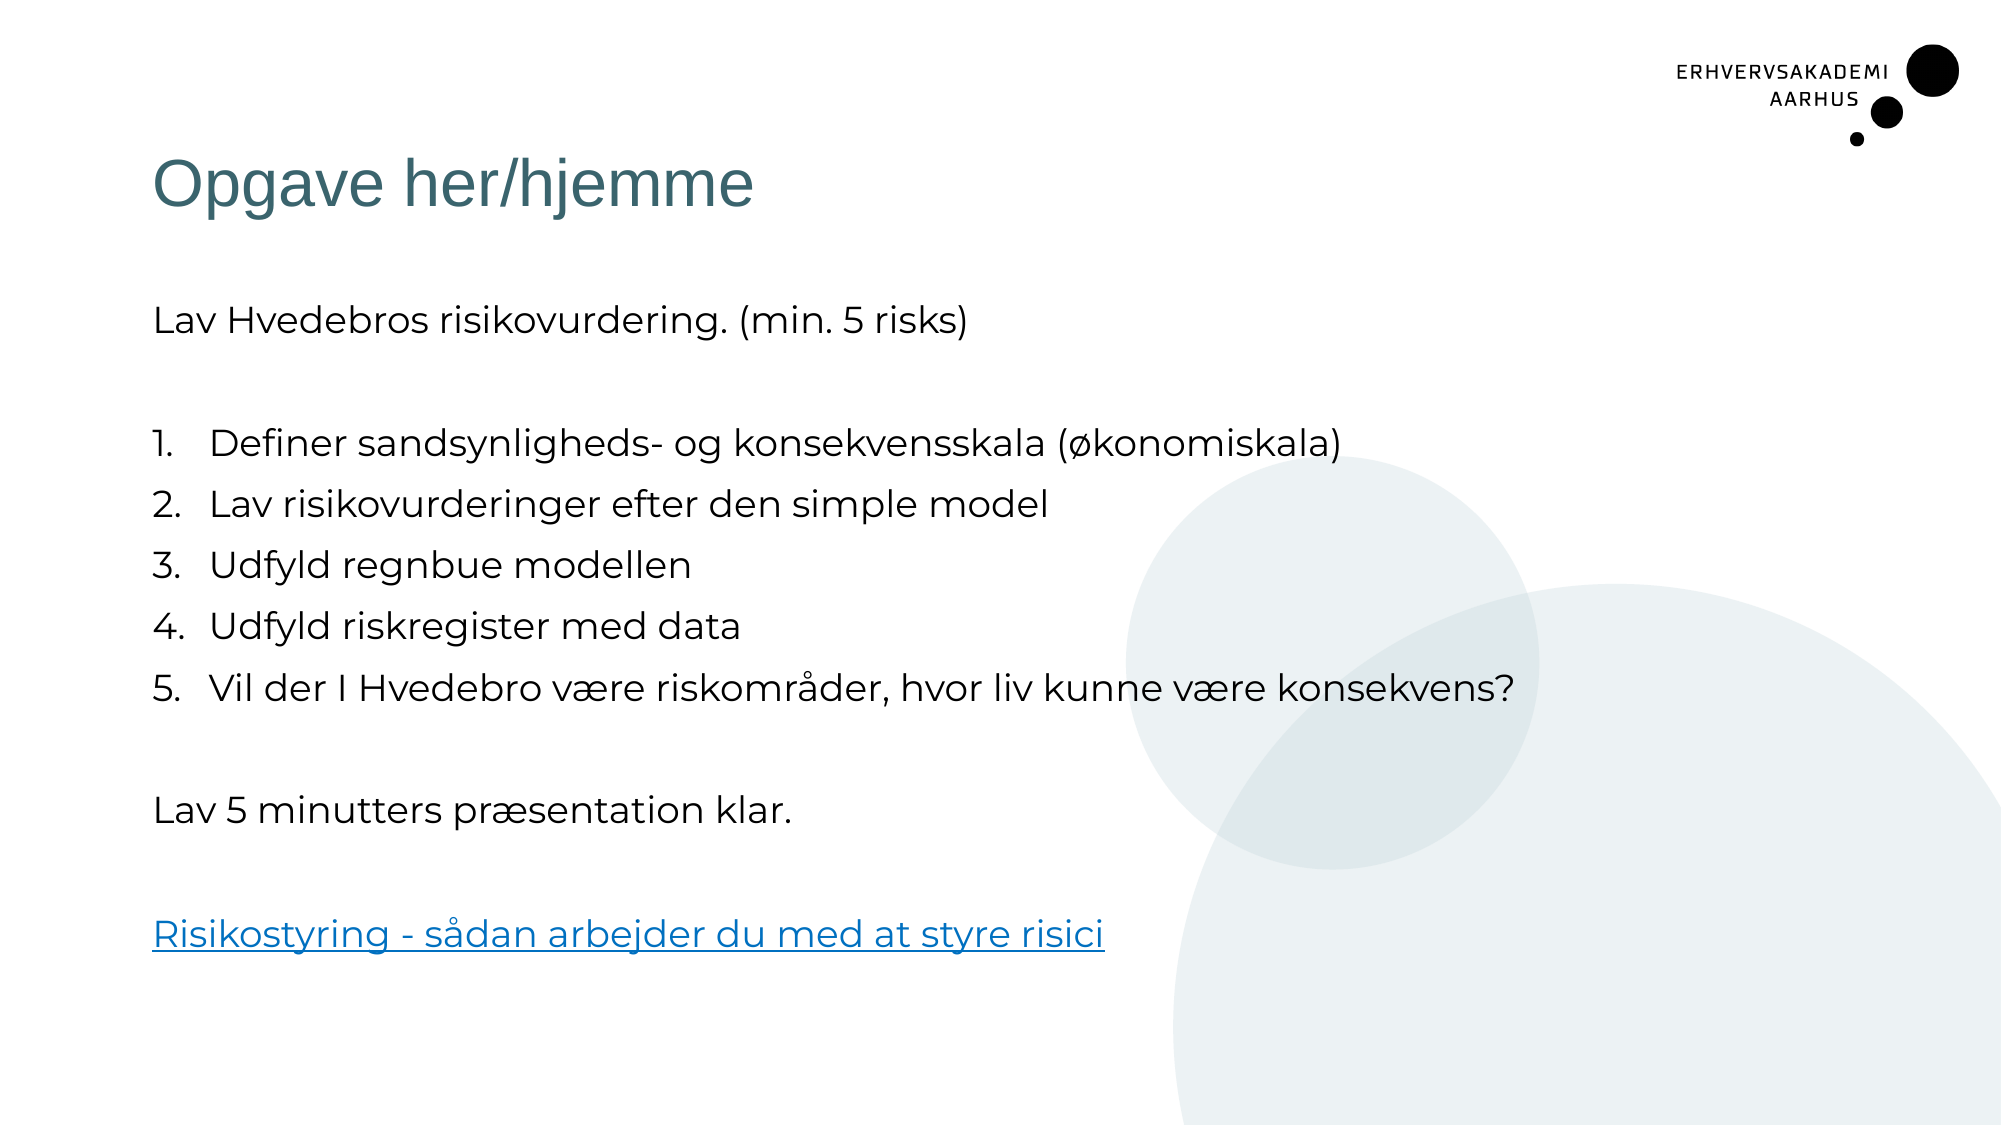

# Opgave her/hjemme
Lav Hvedebros risikovurdering. (min. 5 risks)

Definer sandsynligheds- og konsekvensskala (økonomiskala)
Lav risikovurderinger efter den simple model
Udfyld regnbue modellen
Udfyld riskregister med data
Vil der I Hvedebro være riskområder, hvor liv kunne være konsekvens?

Lav 5 minutters præsentation klar.

Risikostyring - sådan arbejder du med at styre risici